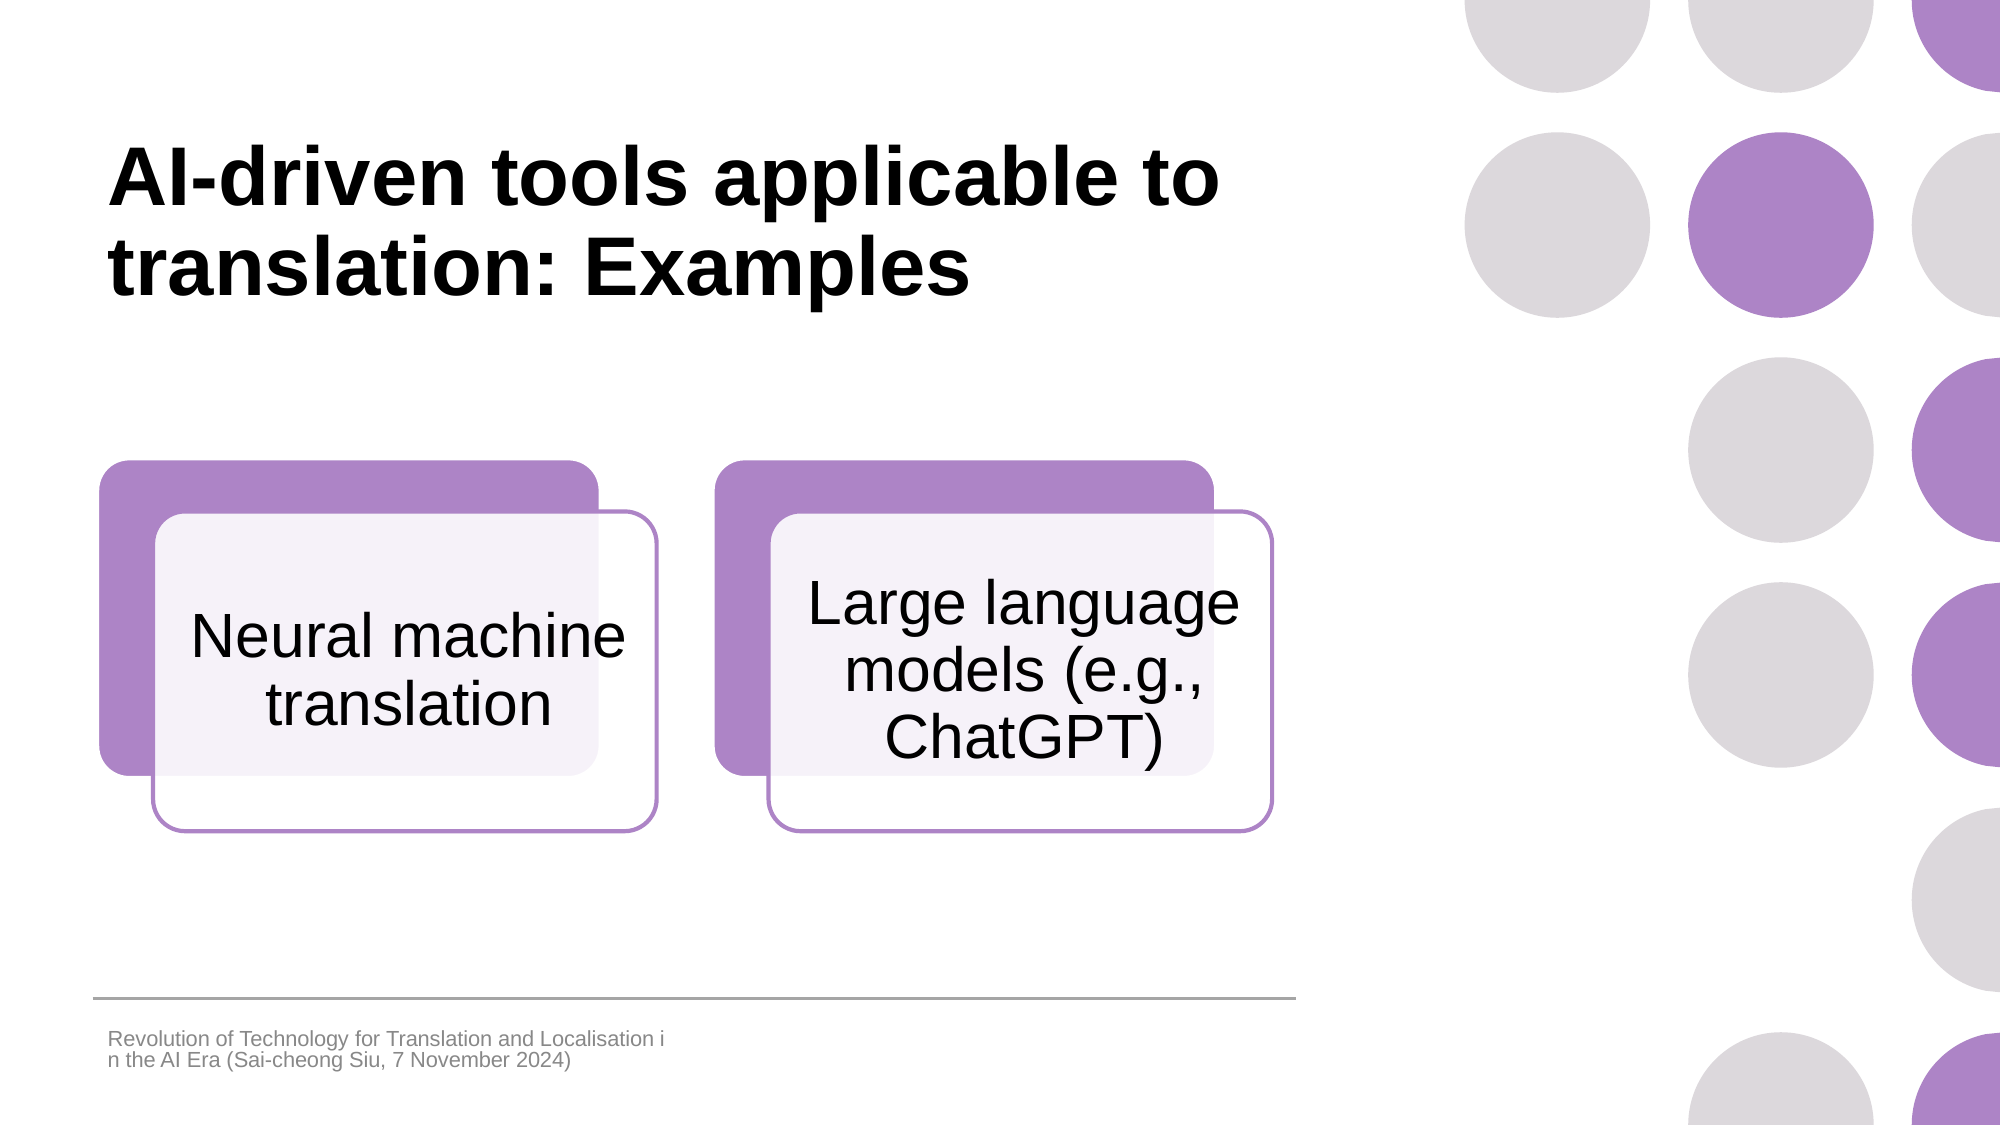

# AI-driven tools applicable to translation: Examples
Neural machine translation
Large language models (e.g., ChatGPT)
Revolution of Technology for Translation and Localisation in the AI Era (Sai-cheong Siu, 7 November 2024)